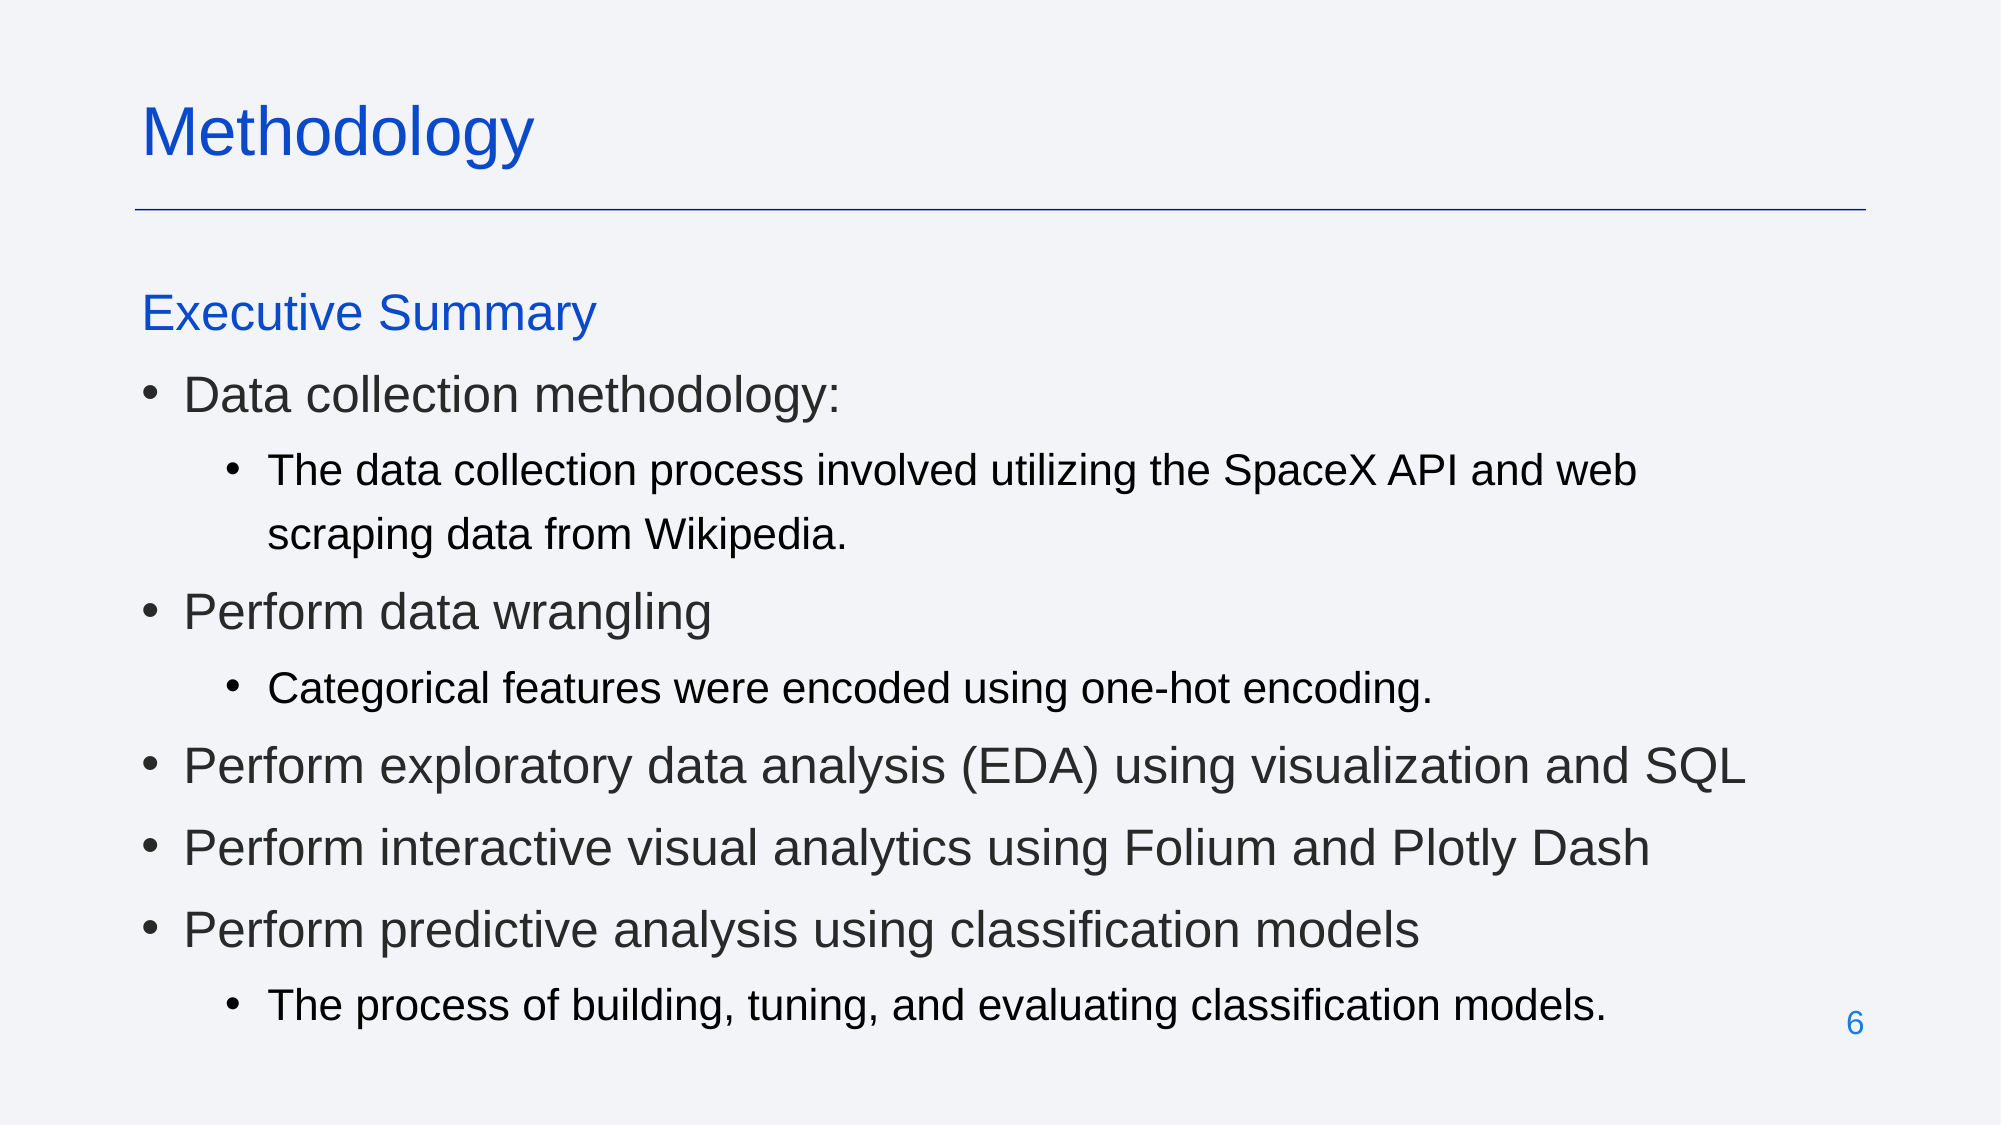

Methodology
Executive Summary
Data collection methodology:
The data collection process involved utilizing the SpaceX API and web scraping data from Wikipedia.
Perform data wrangling
Categorical features were encoded using one-hot encoding.
Perform exploratory data analysis (EDA) using visualization and SQL
Perform interactive visual analytics using Folium and Plotly Dash
Perform predictive analysis using classification models
The process of building, tuning, and evaluating classification models.

6